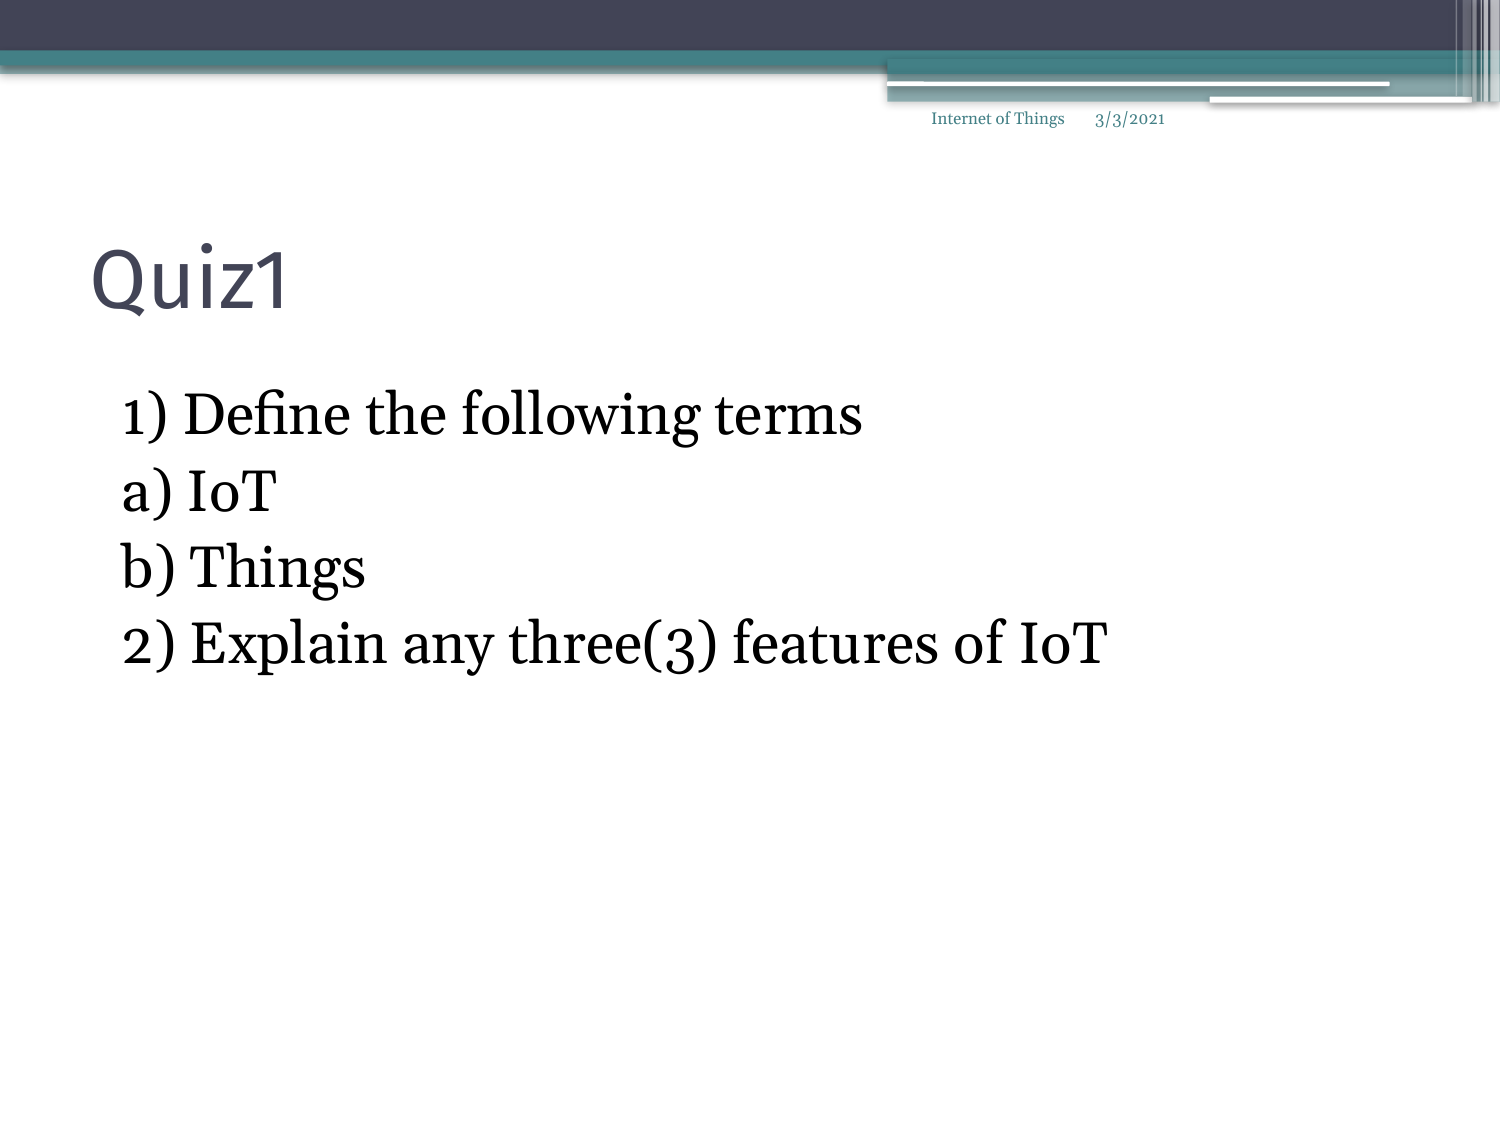

Internet of Things
3/3/2021
# Quiz1
 1) Define the following terms
 a) IoT
 b) Things
 2) Explain any three(3) features of IoT